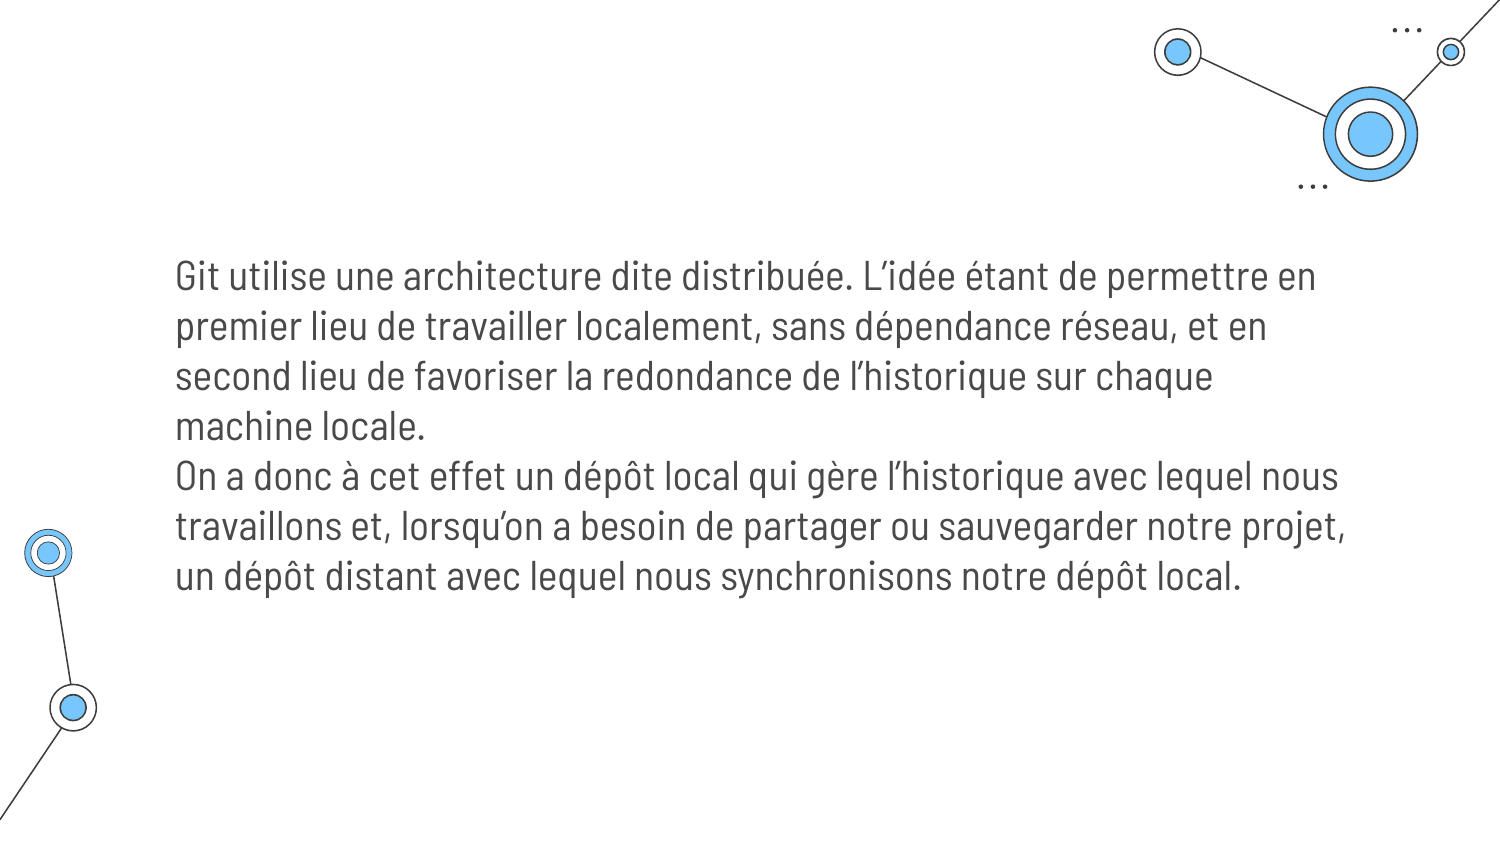

Git utilise une architecture dite distribuée. L’idée étant de permettre en premier lieu de travailler localement, sans dépendance réseau, et en second lieu de favoriser la redondance de l’historique sur chaque machine locale.
On a donc à cet effet un dépôt local qui gère l’historique avec lequel nous travaillons et, lorsqu’on a besoin de partager ou sauvegarder notre projet, un dépôt distant avec lequel nous synchronisons notre dépôt local.